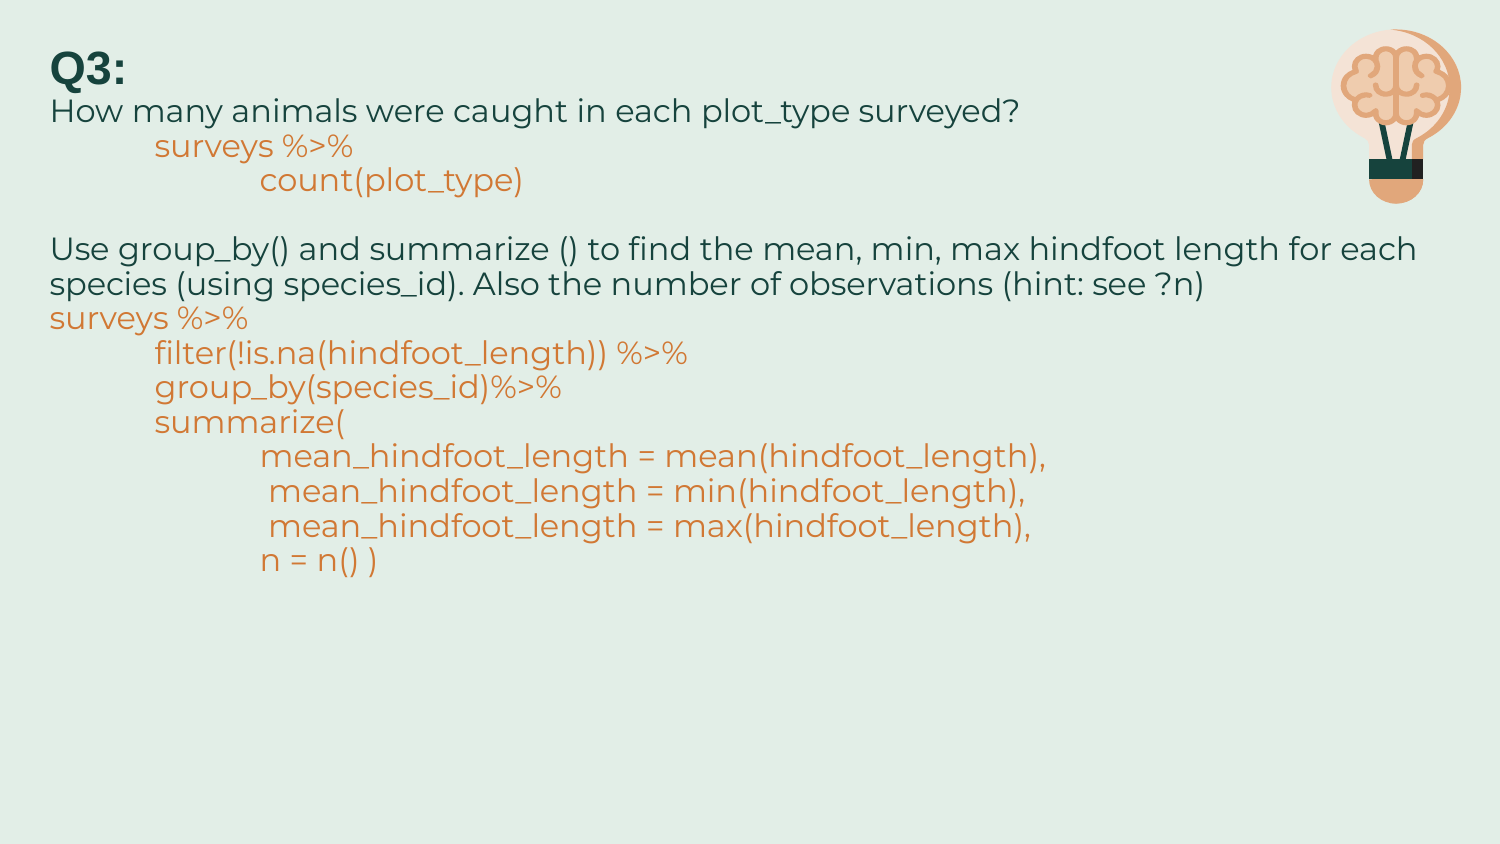

# Q3: How many animals were caught in each plot_type surveyed? surveys %>% count(plot_type) Use group_by() and summarize () to find the mean, min, max hindfoot length for each species (using species_id). Also the number of observations (hint: see ?n) surveys %>% filter(!is.na(hindfoot_length)) %>% group_by(species_id)%>% summarize( mean_hindfoot_length = mean(hindfoot_length), mean_hindfoot_length = min(hindfoot_length), mean_hindfoot_length = max(hindfoot_length), n = n() )